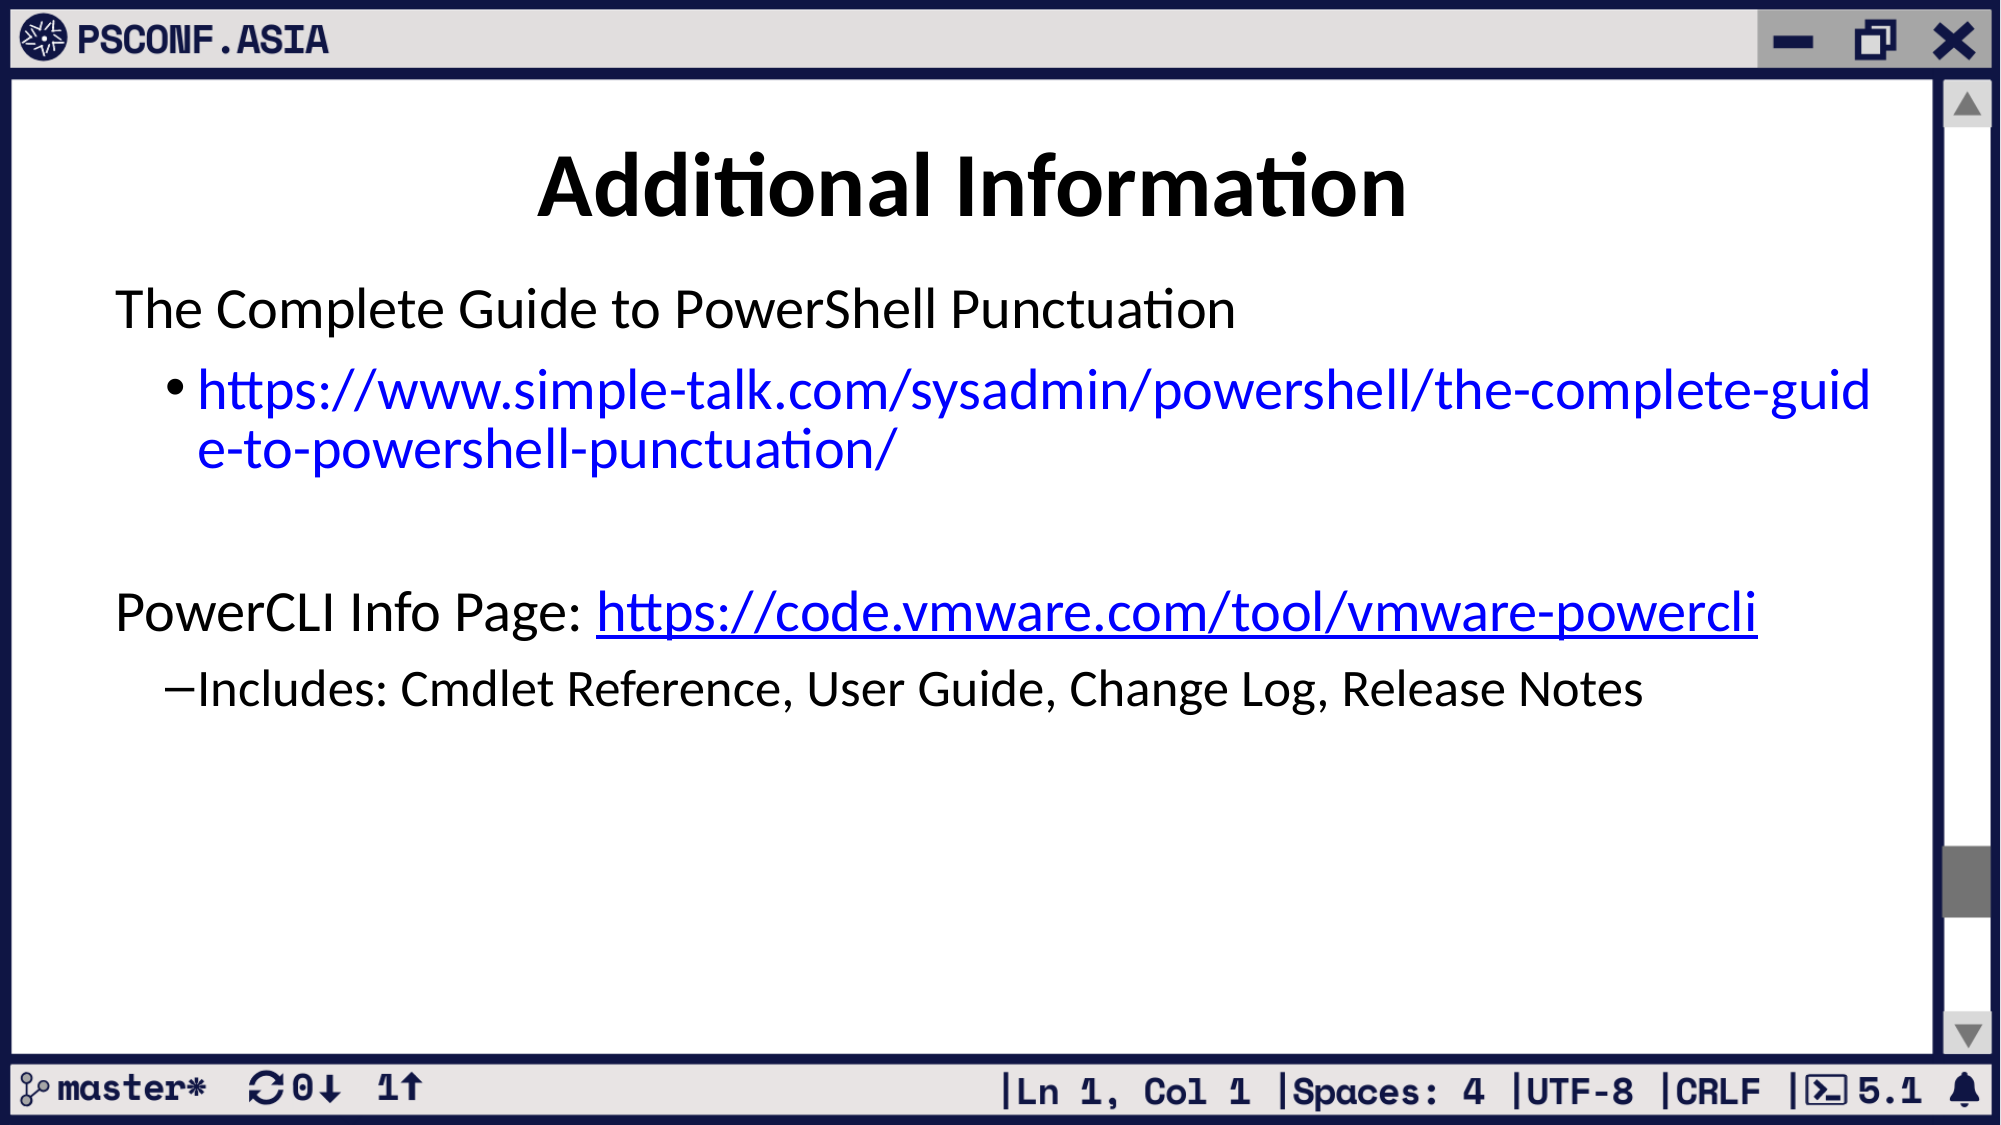

Additional Information
The Complete Guide to PowerShell Punctuation
https://www.simple-talk.com/sysadmin/powershell/the-complete-guide-to-powershell-punctuation/

PowerCLI Info Page: https://code.vmware.com/tool/vmware-powercli
Includes: Cmdlet Reference, User Guide, Change Log, Release Notes